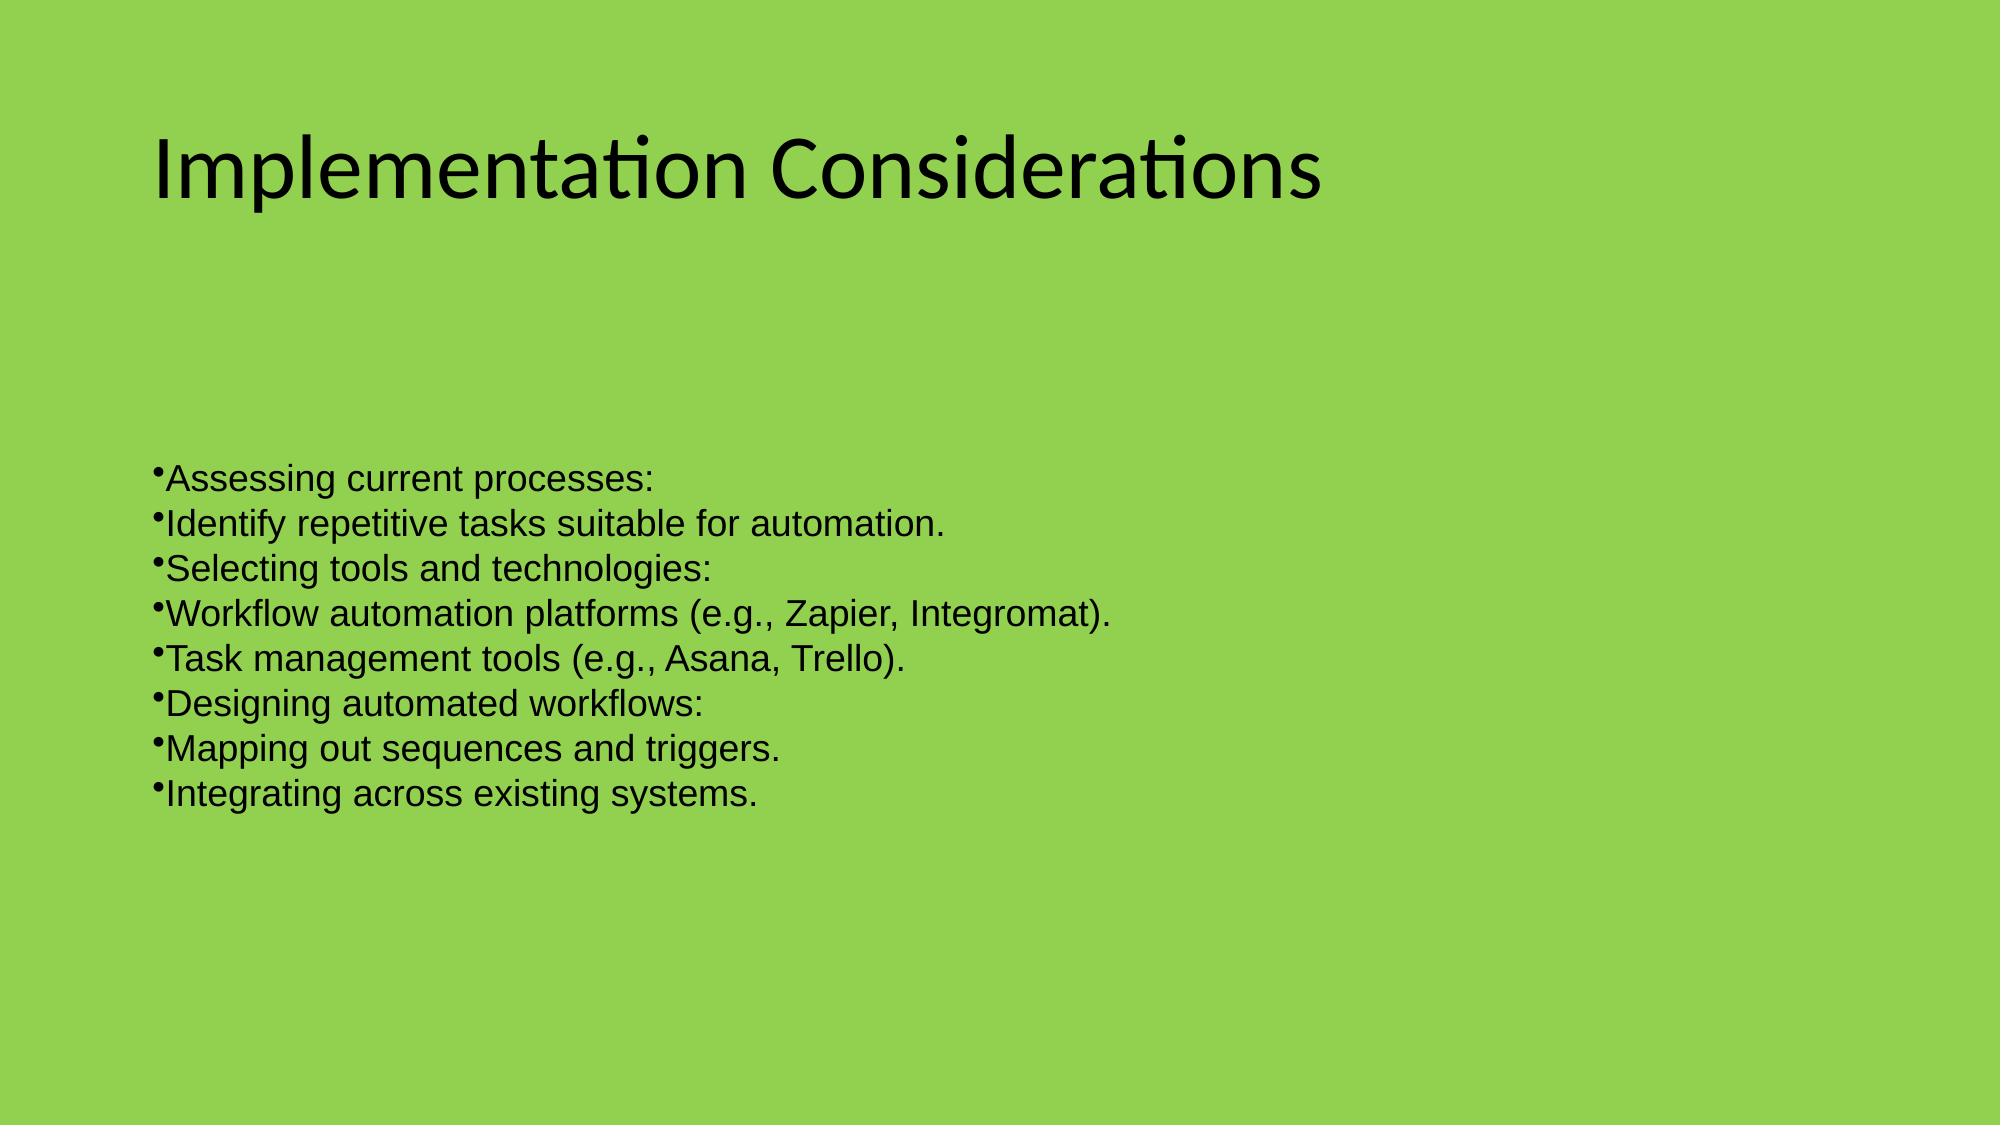

# Implementation Considerations
Assessing current processes:
Identify repetitive tasks suitable for automation.
Selecting tools and technologies:
Workflow automation platforms (e.g., Zapier, Integromat).
Task management tools (e.g., Asana, Trello).
Designing automated workflows:
Mapping out sequences and triggers.
Integrating across existing systems.